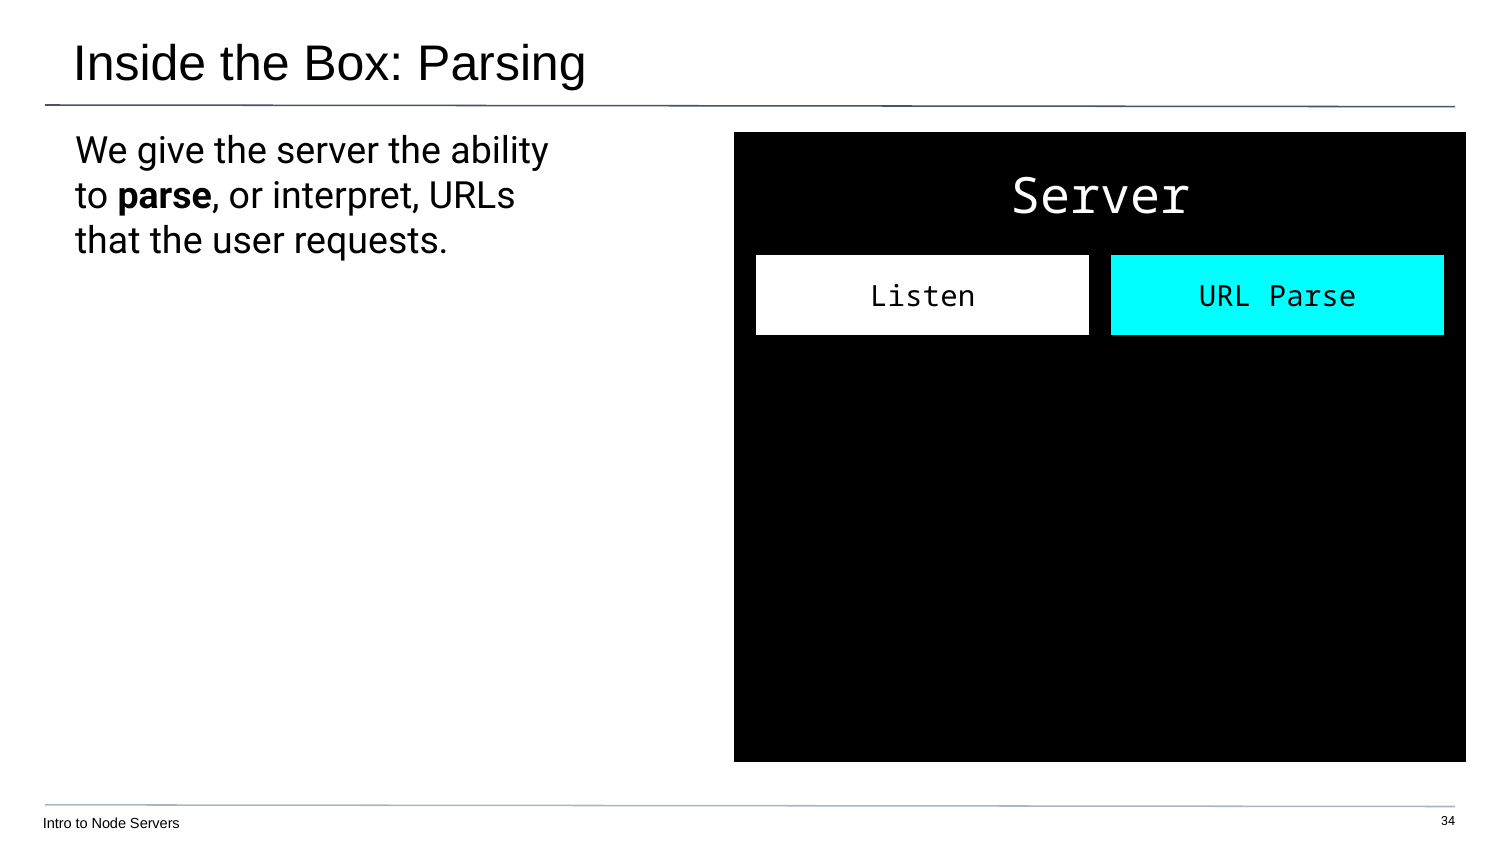

# Inside the Box: Parsing
We give the server the ability to parse, or interpret, URLs that the user requests.
| Server |  |
| --- | --- |
| Listen | URL Parse |
|  |  |
|  |  |
|  |  |
|  |  |
Intro to Node Servers